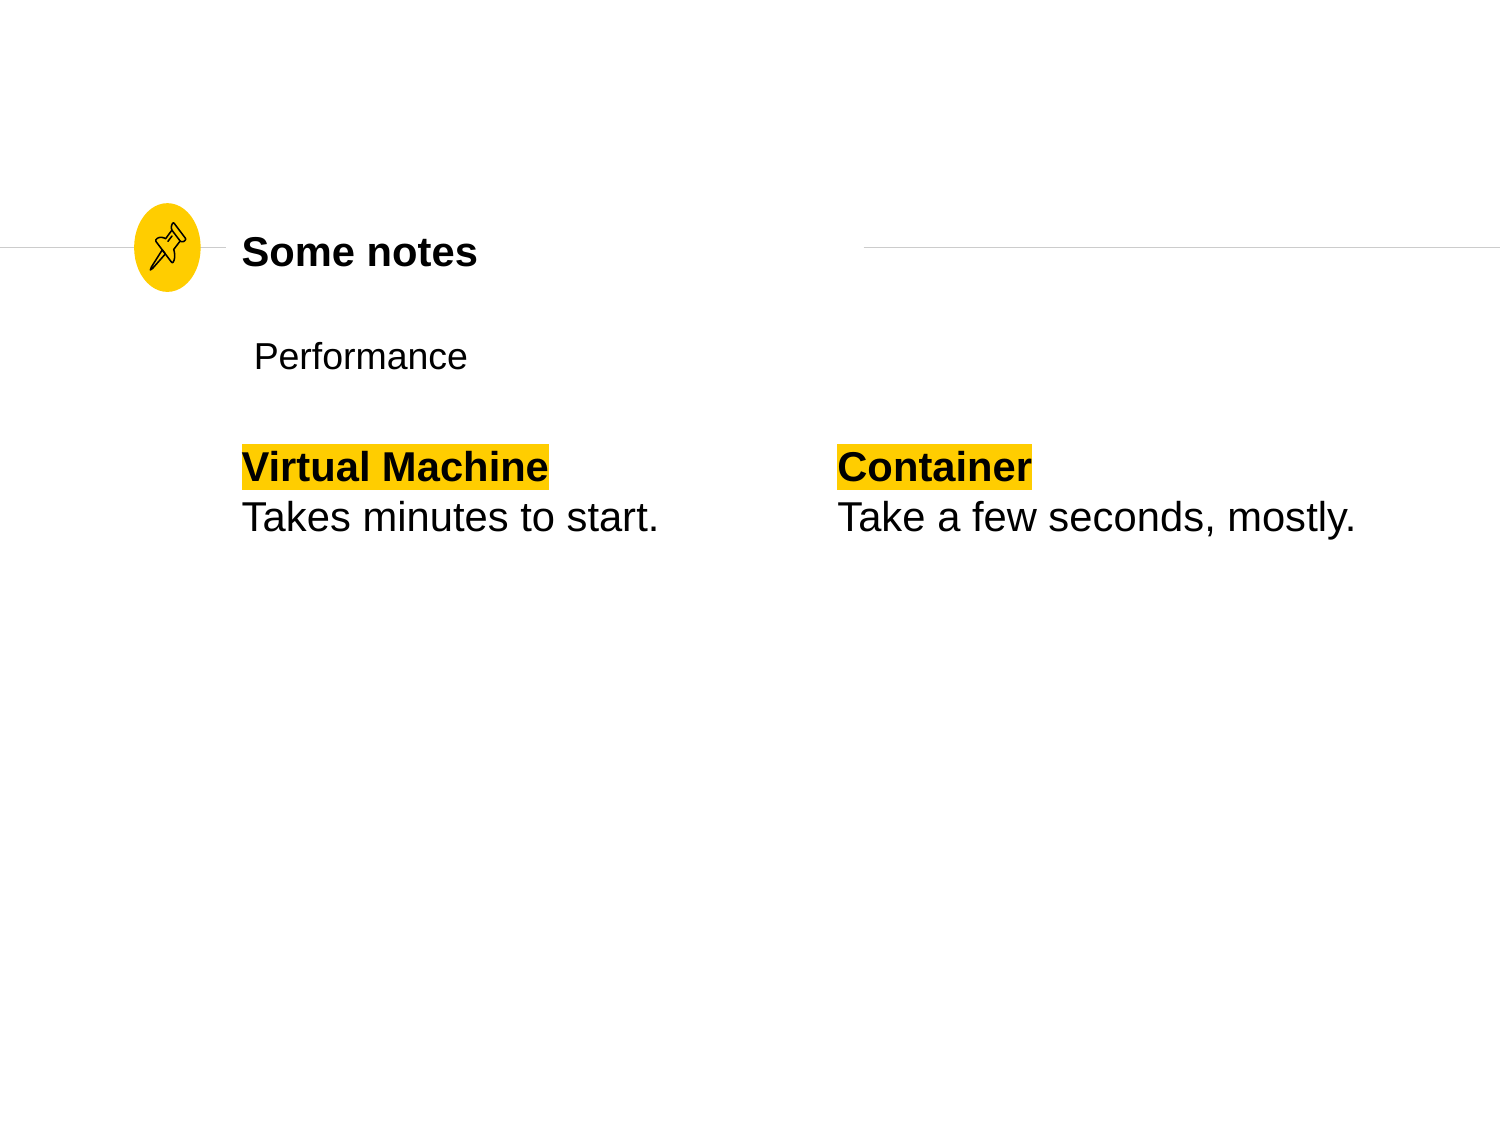

# Some notes

Performance
Virtual Machine
Takes minutes to start.
Container
Take a few seconds, mostly.